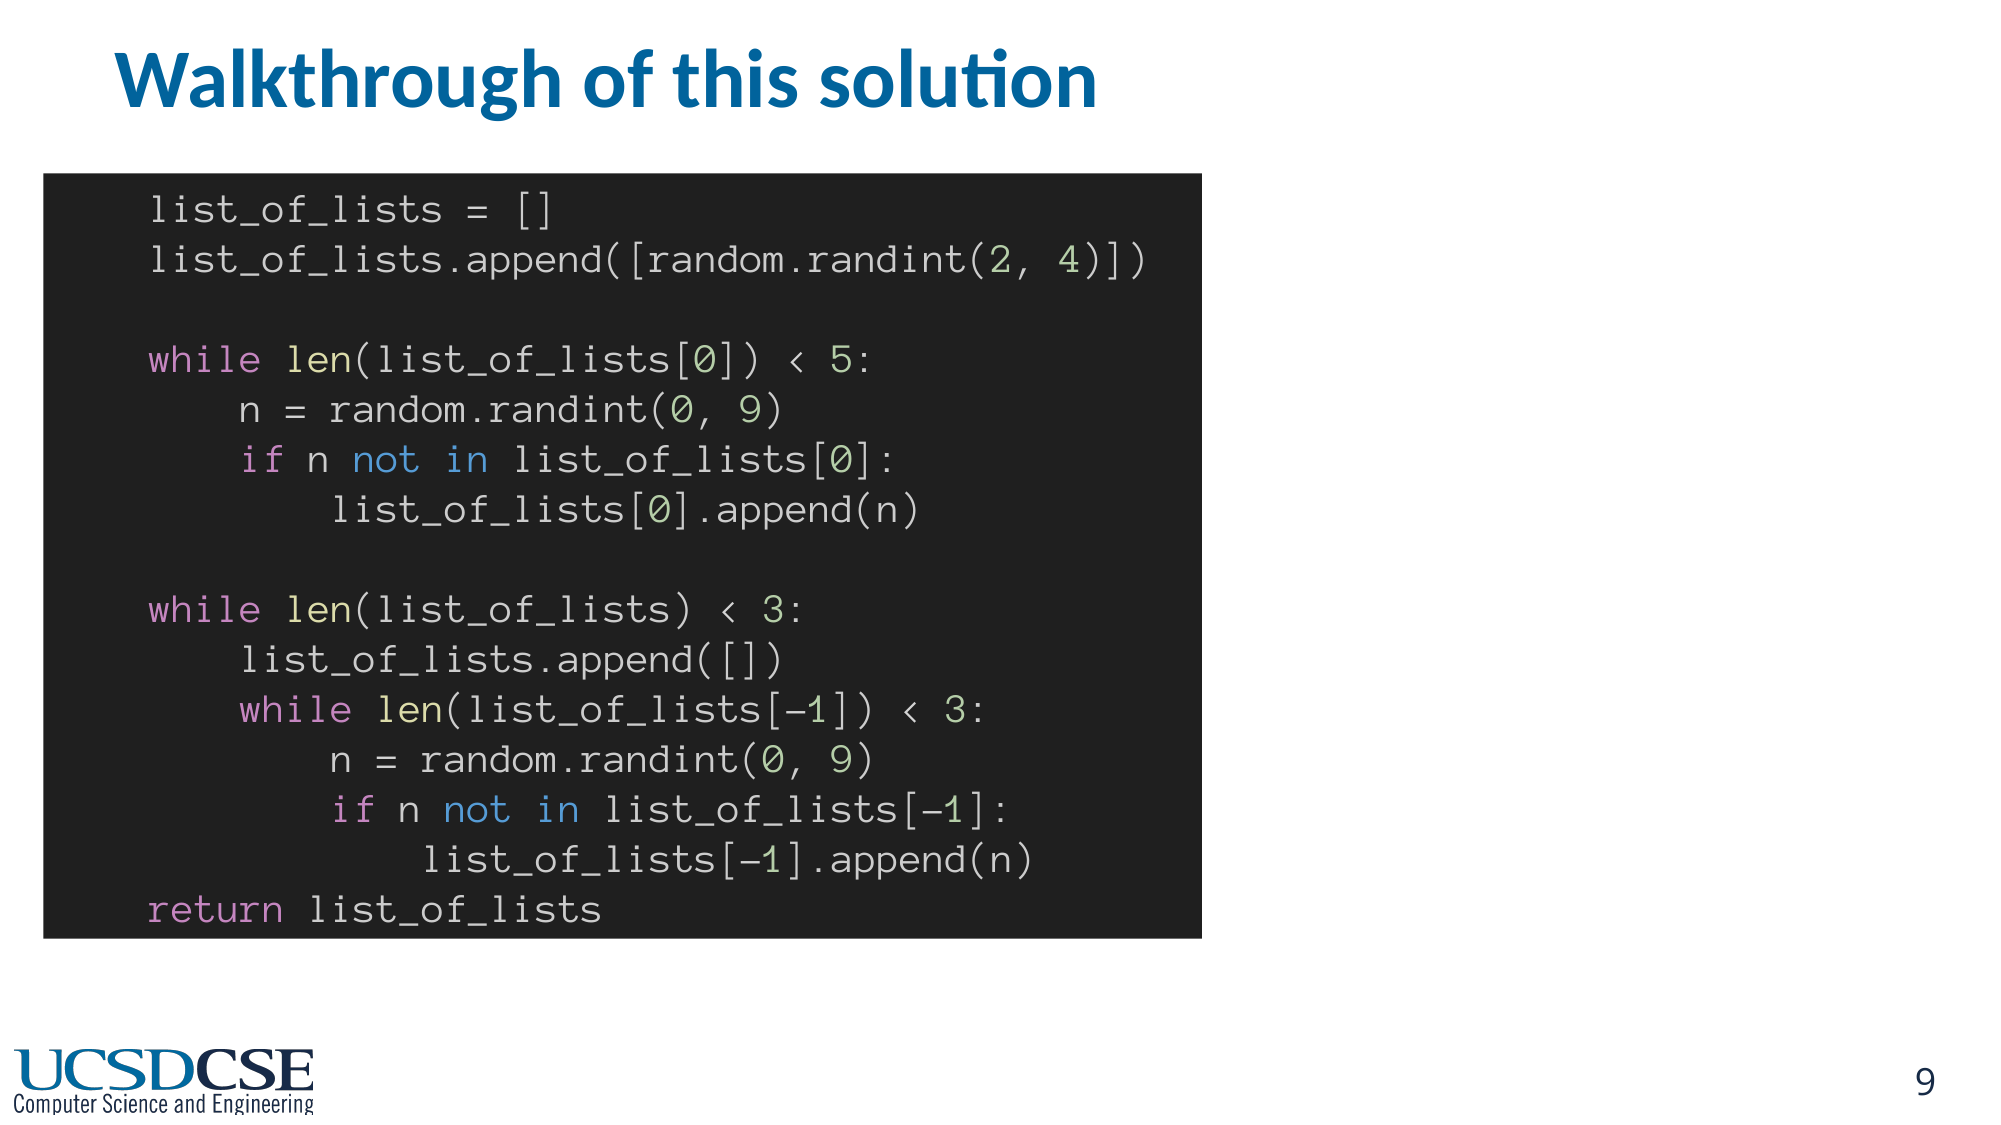

# Walkthrough of this solution
    list_of_lists = []
    list_of_lists.append([random.randint(2, 4)])

    while len(list_of_lists[0]) < 5:
        n = random.randint(0, 9)
        if n not in list_of_lists[0]:
            list_of_lists[0].append(n)

    while len(list_of_lists) < 3:
        list_of_lists.append([])
        while len(list_of_lists[-1]) < 3:
            n = random.randint(0, 9)
            if n not in list_of_lists[-1]:
                list_of_lists[-1].append(n)
    return list_of_lists